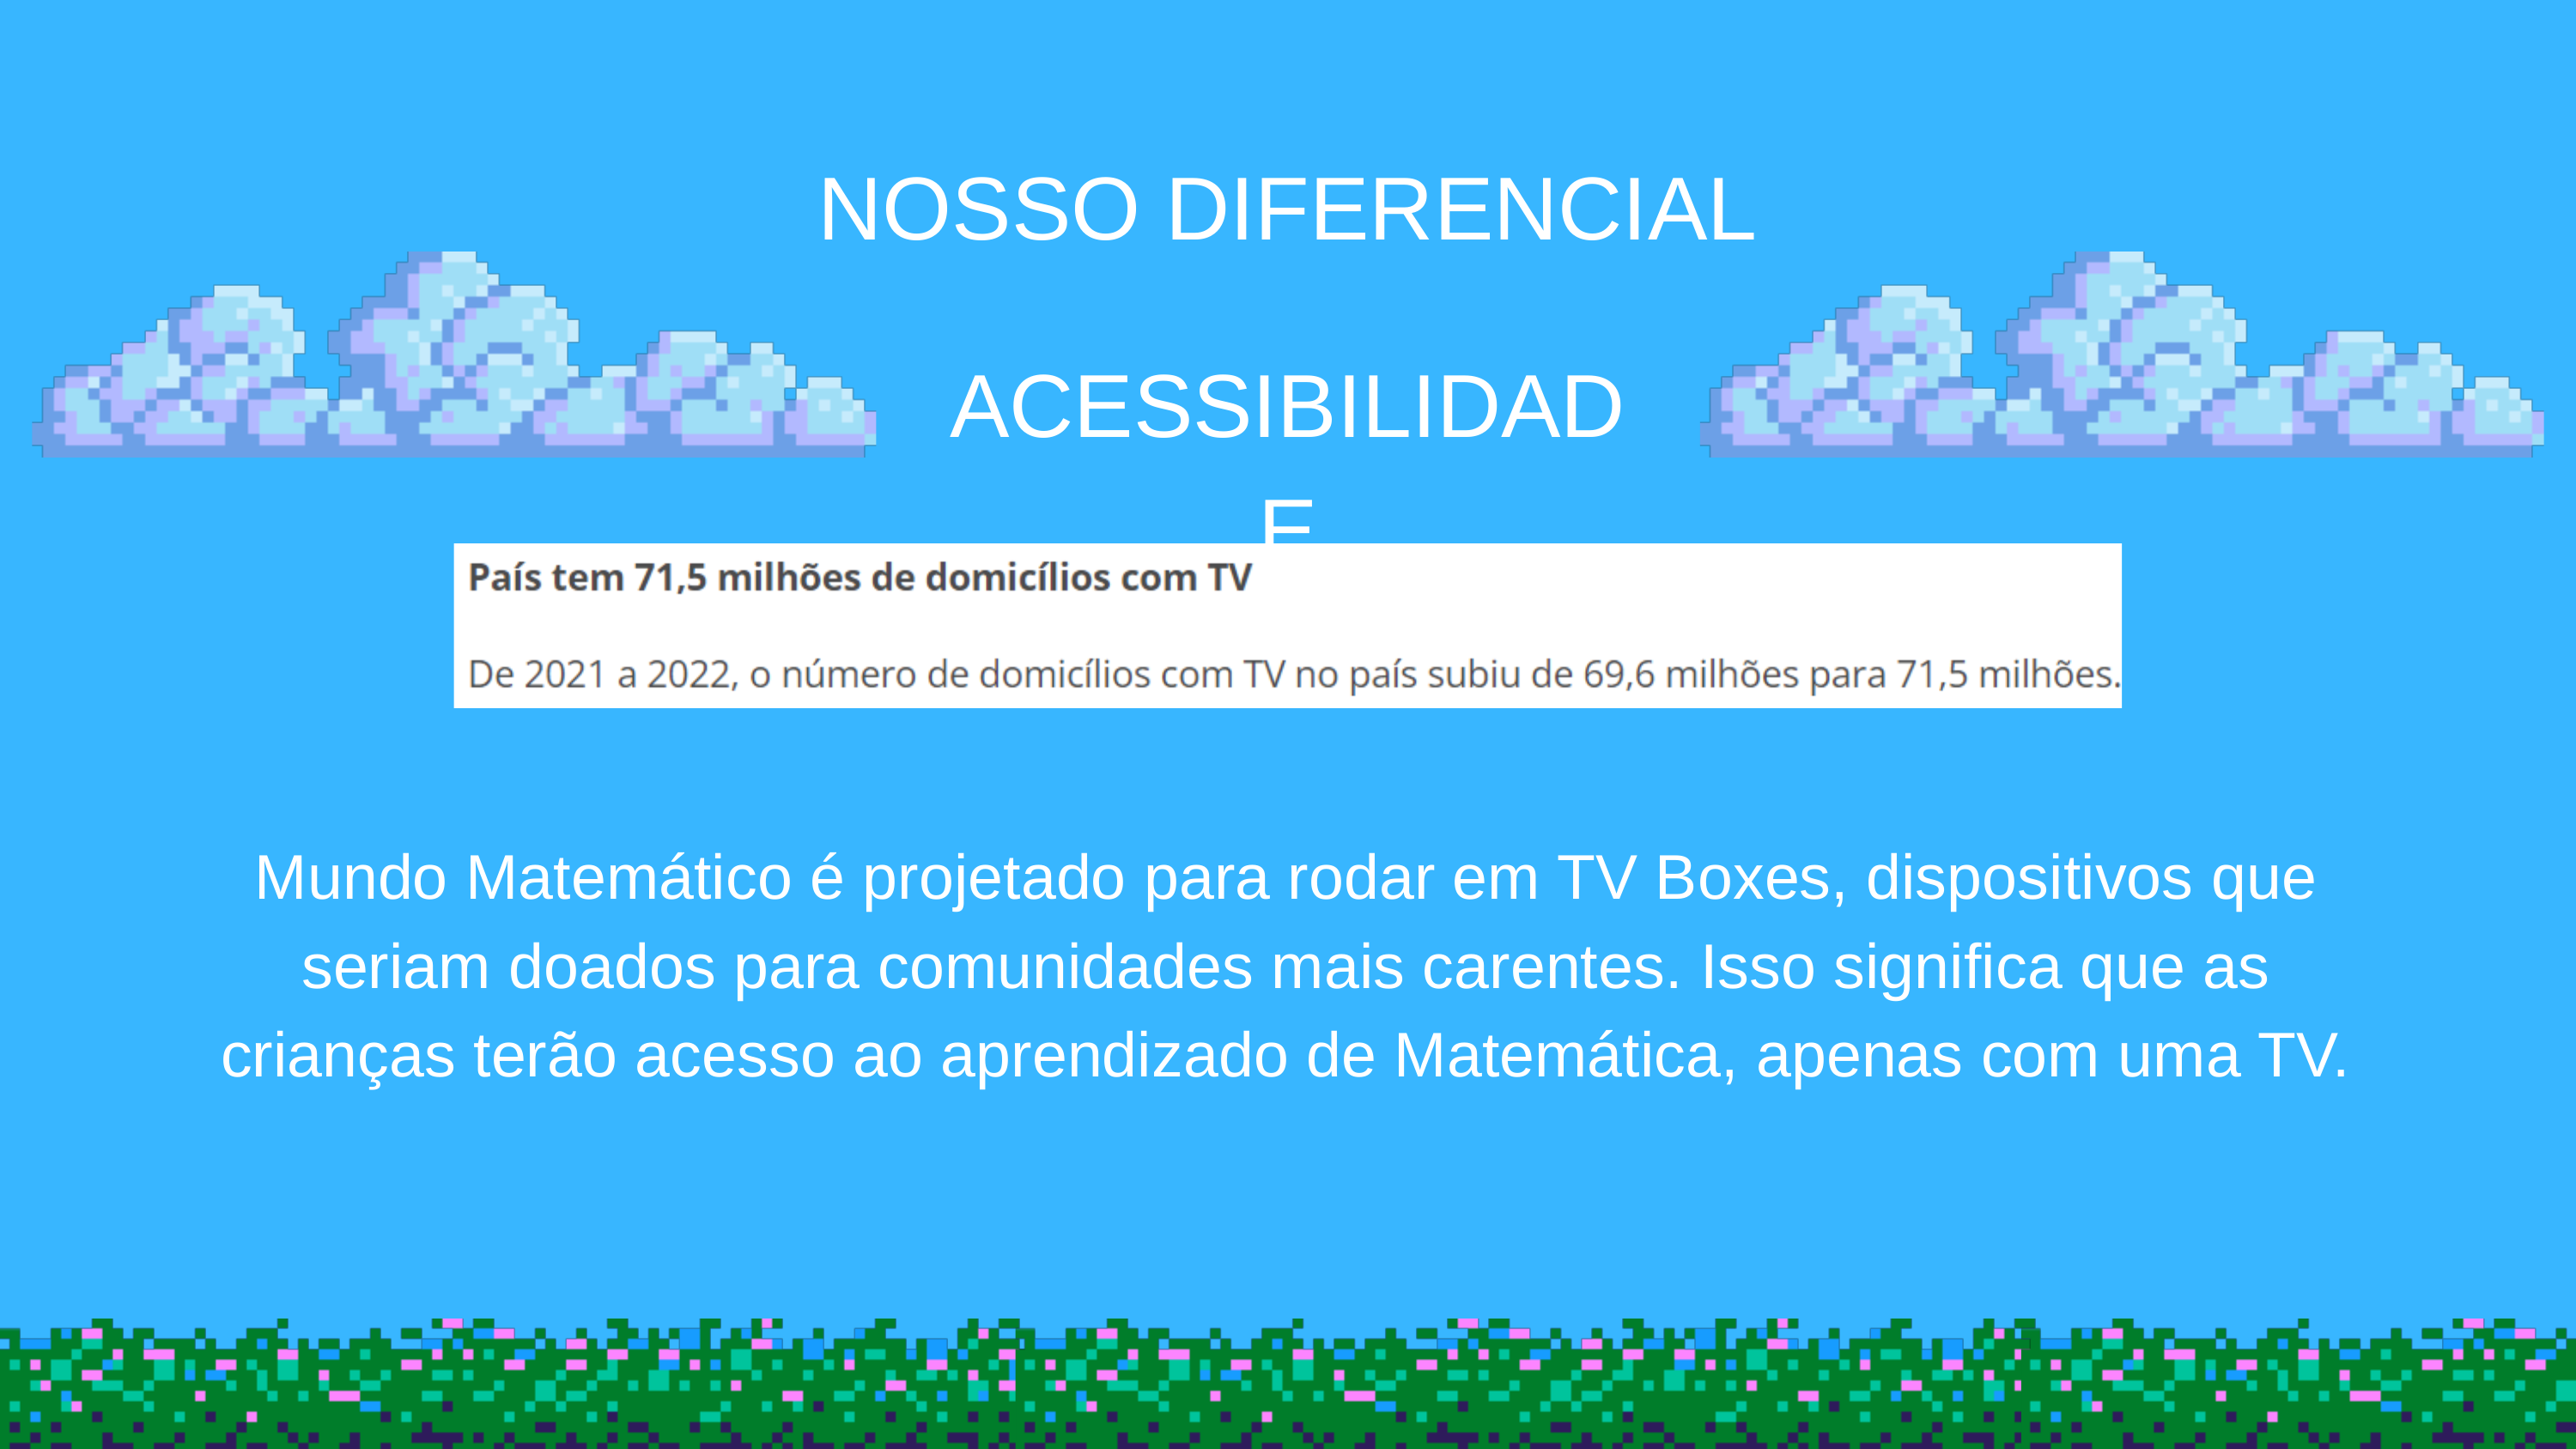

NOSSO DIFERENCIAL

ACESSIBILIDADE

Mundo Matemático é projetado para rodar em TV Boxes, dispositivos que seriam doados para comunidades mais carentes. Isso significa que as crianças terão acesso ao aprendizado de Matemática, apenas com uma TV.